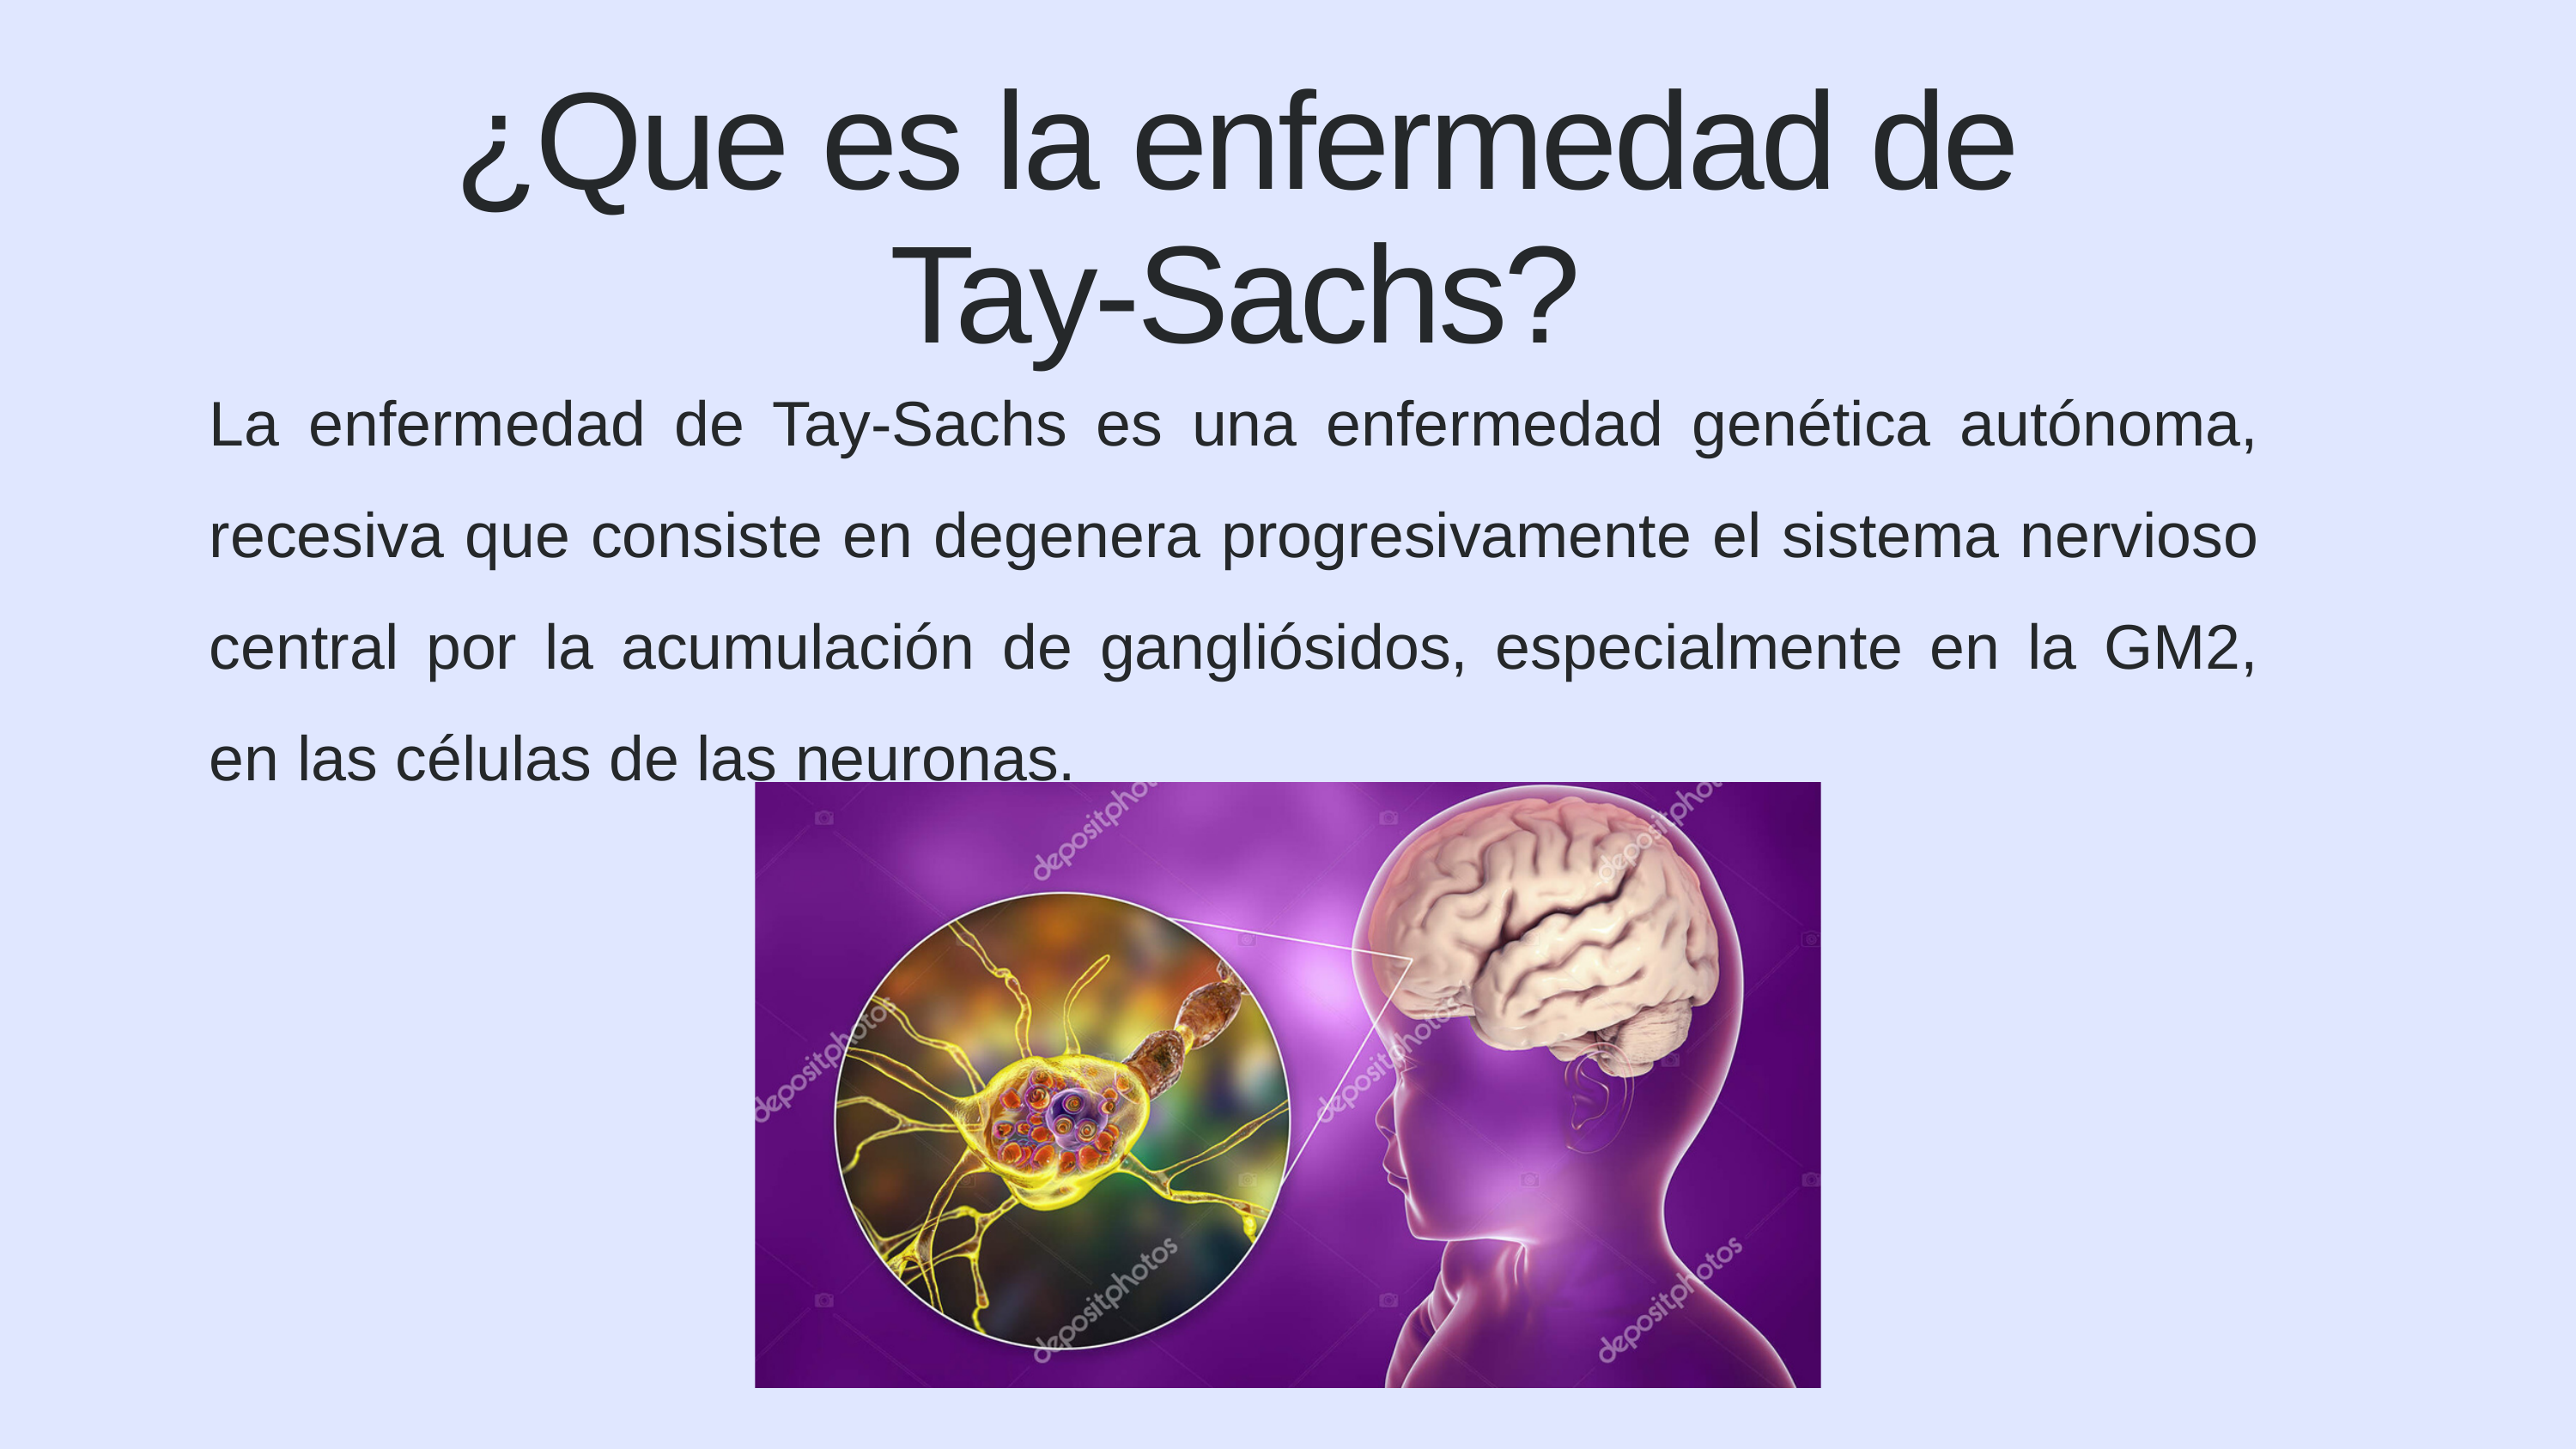

¿Que es la enfermedad de Tay-Sachs?
La enfermedad de Tay-Sachs es una enfermedad genética autónoma, recesiva que consiste en degenera progresivamente el sistema nervioso central por la acumulación de gangliósidos, especialmente en la GM2, en las células de las neuronas.